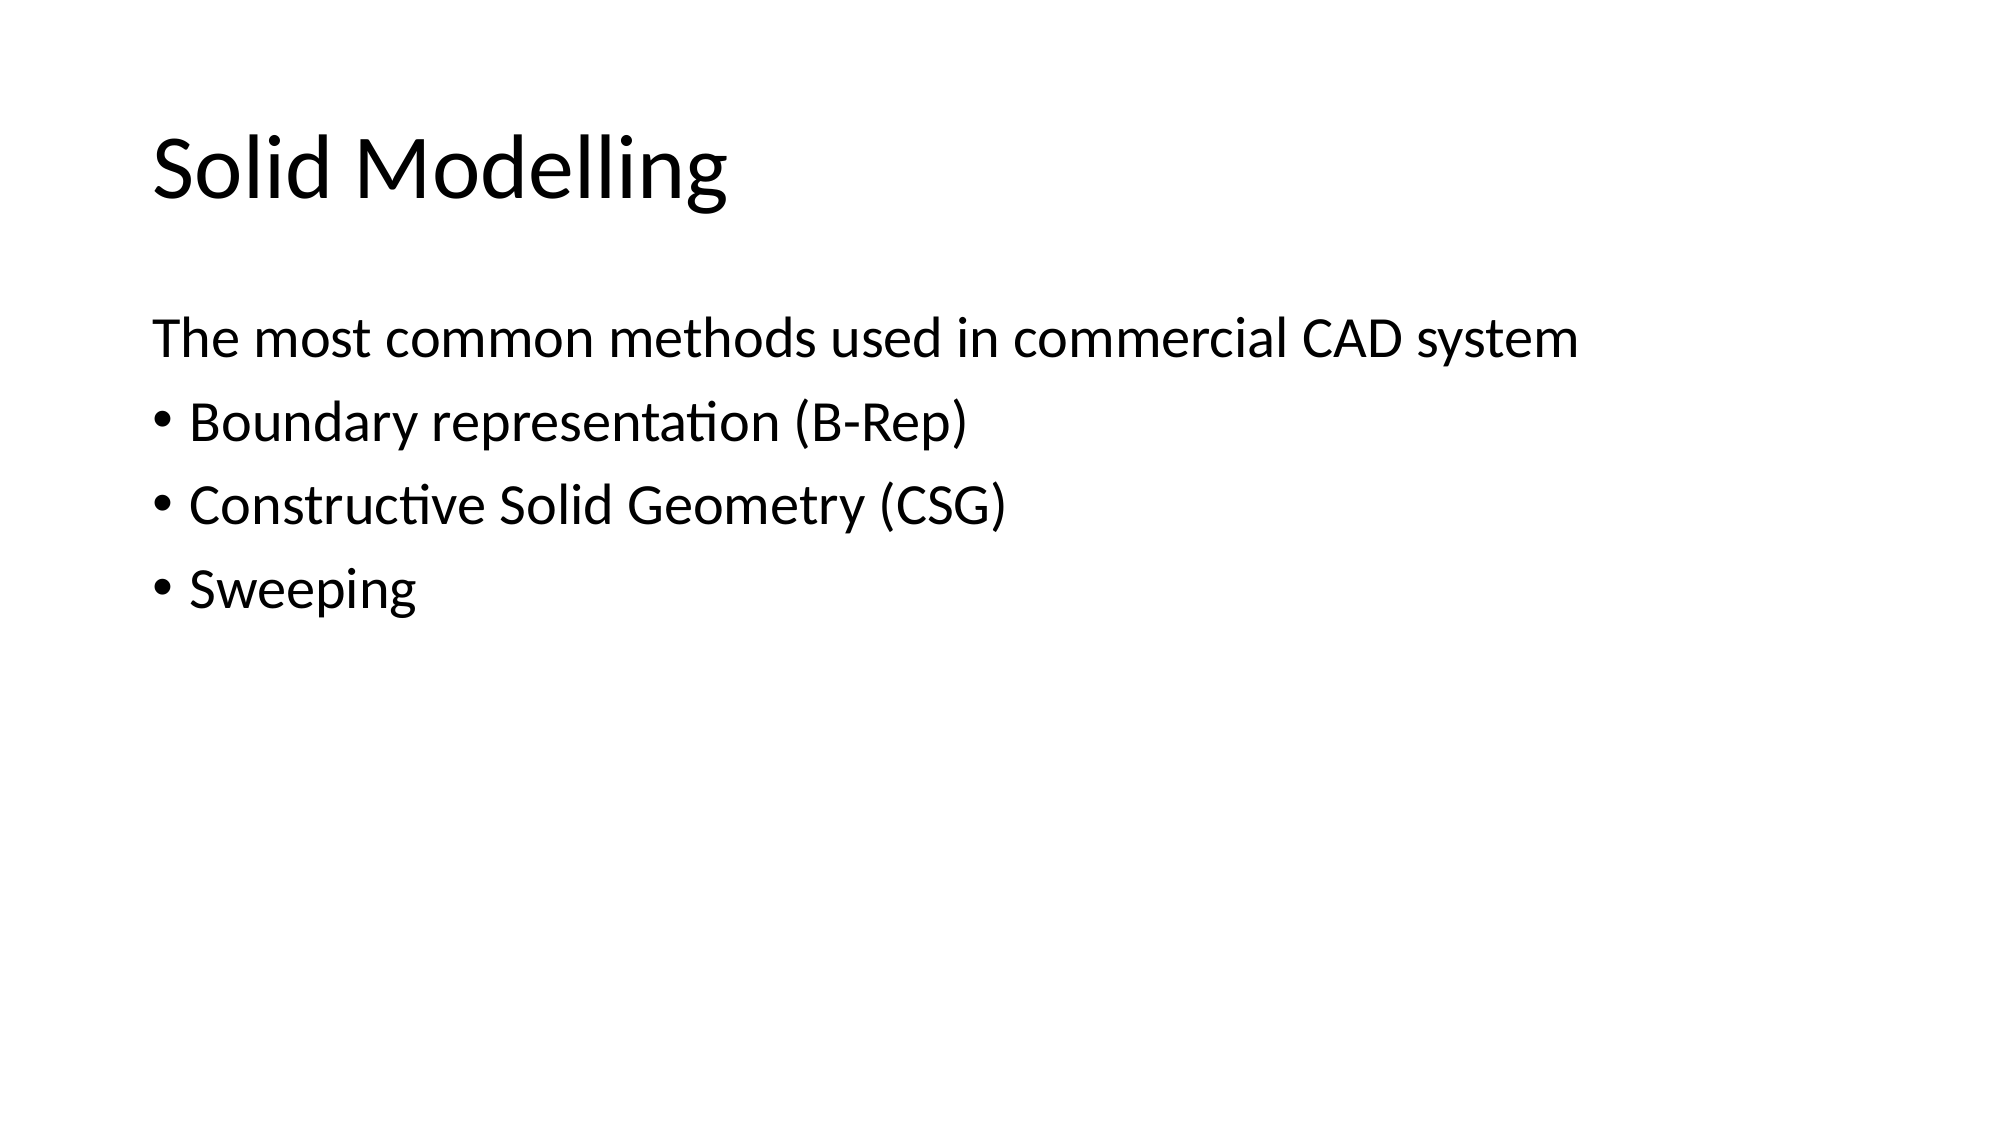

# Solid Modelling
The most common methods used in commercial CAD system
Boundary representation (B-Rep)
Constructive Solid Geometry (CSG)
Sweeping